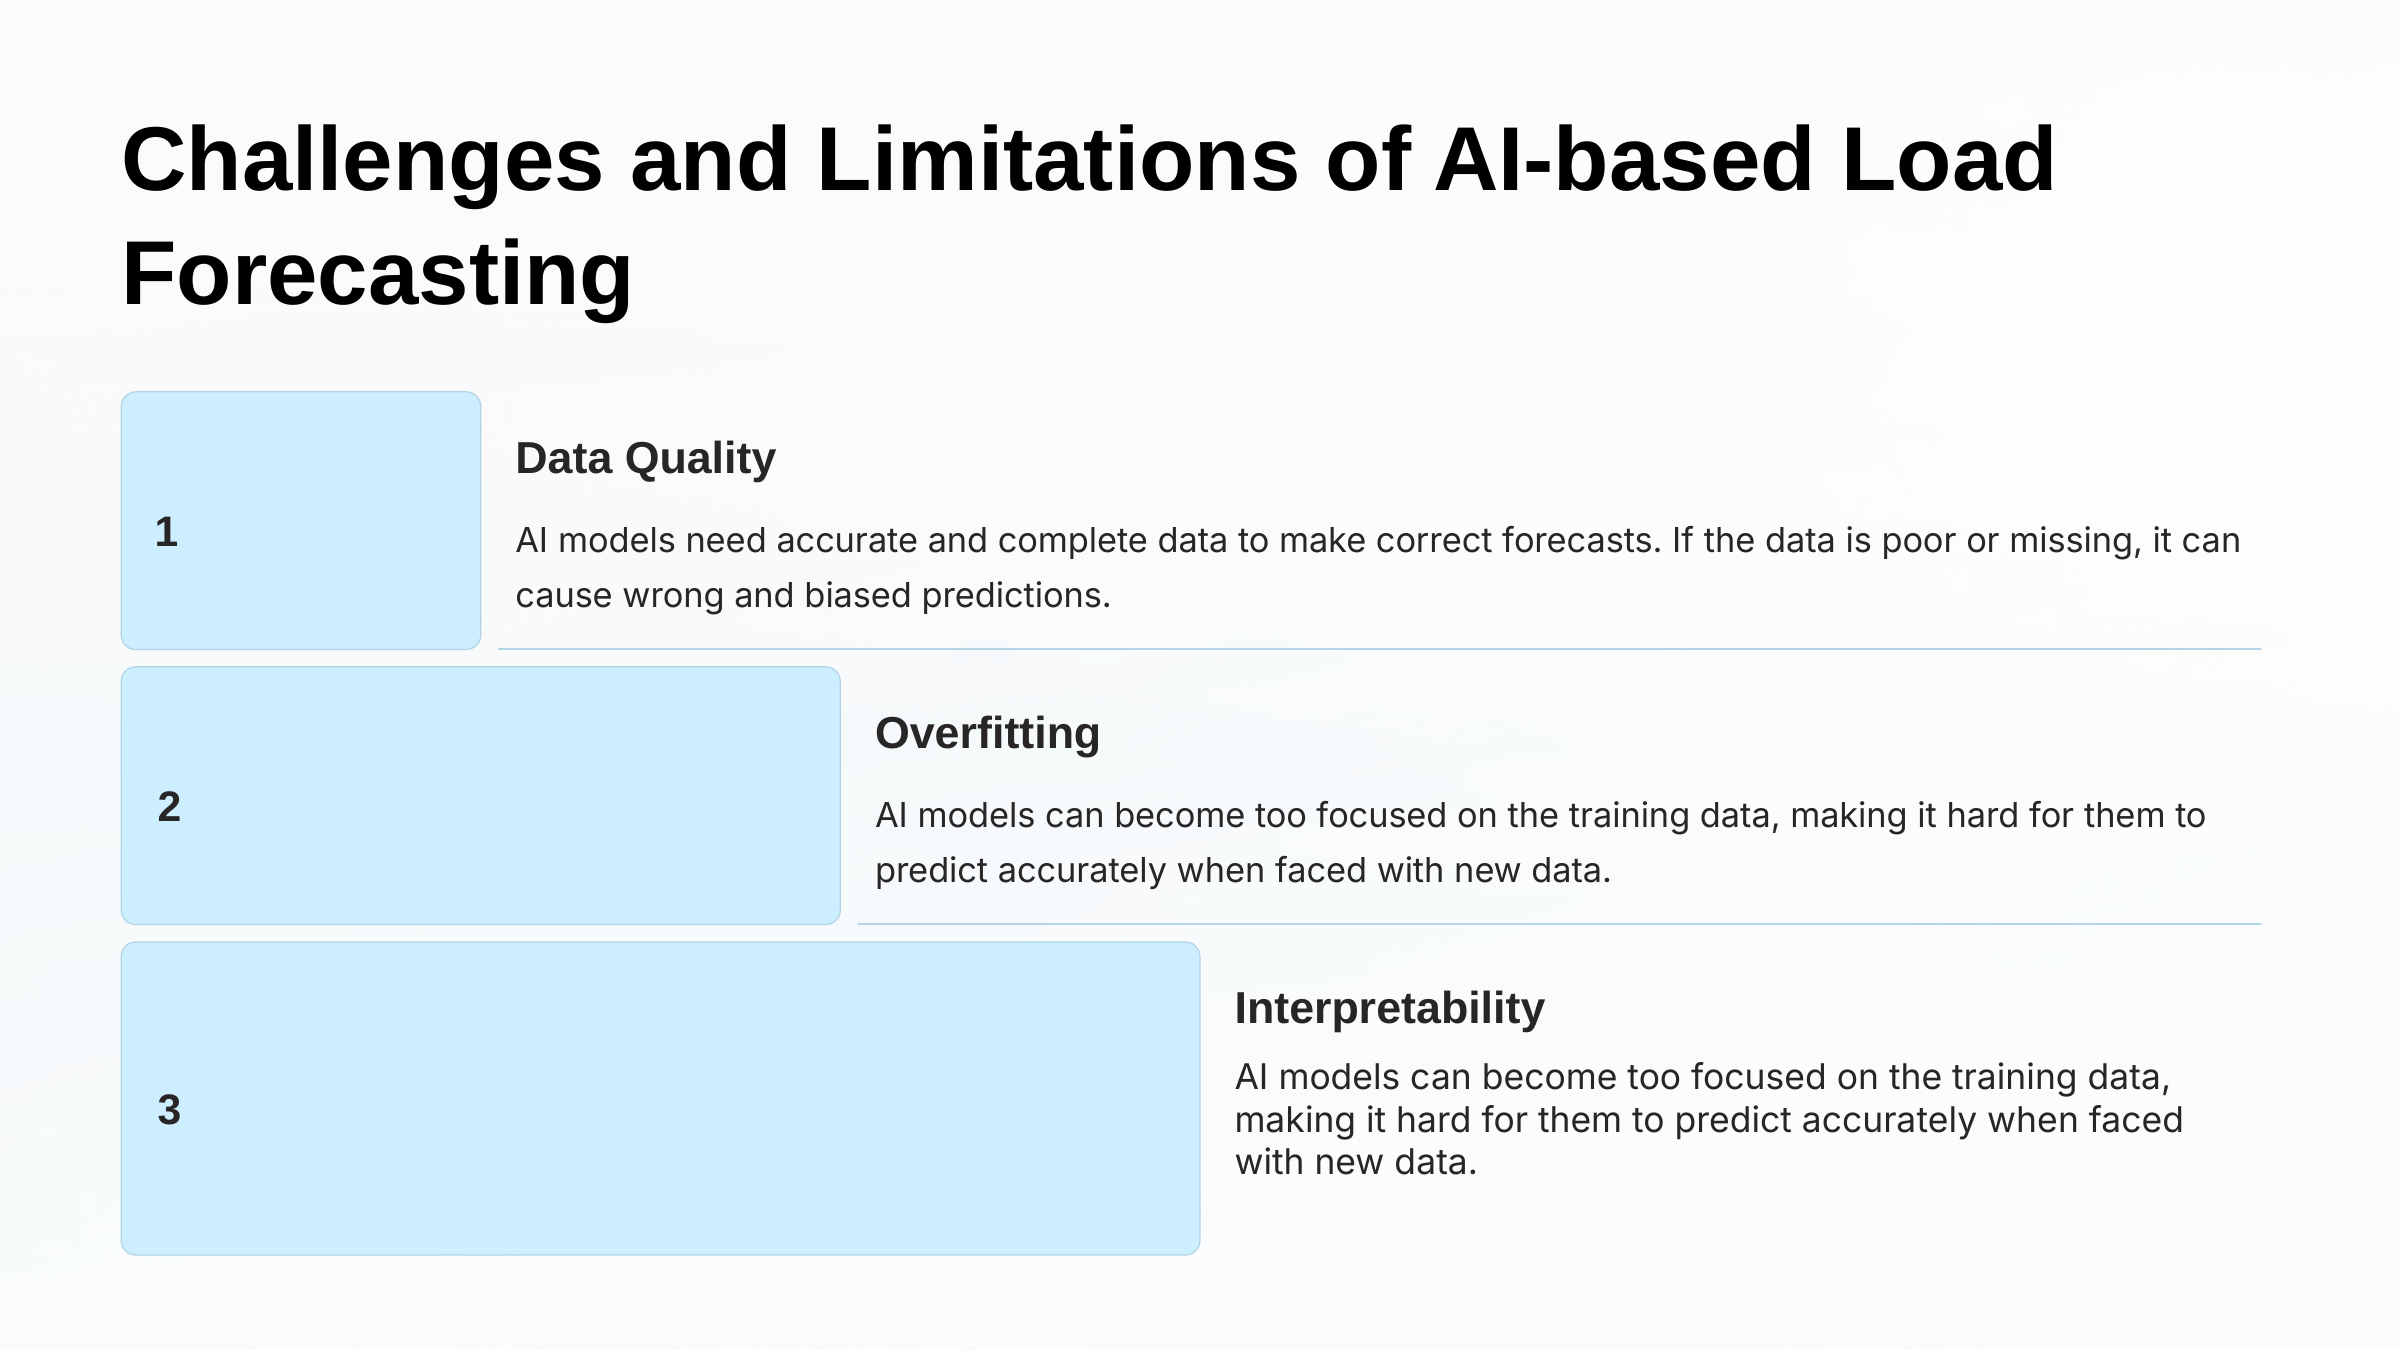

Challenges and Limitations of AI-based Load Forecasting

Data Quality
1
AI models need accurate and complete data to make correct forecasts. If the data is poor or missing, it can cause wrong and biased predictions.

Overfitting
2
AI models can become too focused on the training data, making it hard for them to predict accurately when faced with new data.

Interpretability
AI models can become too focused on the training data, making it hard for them to predict accurately when faced with new data.

3